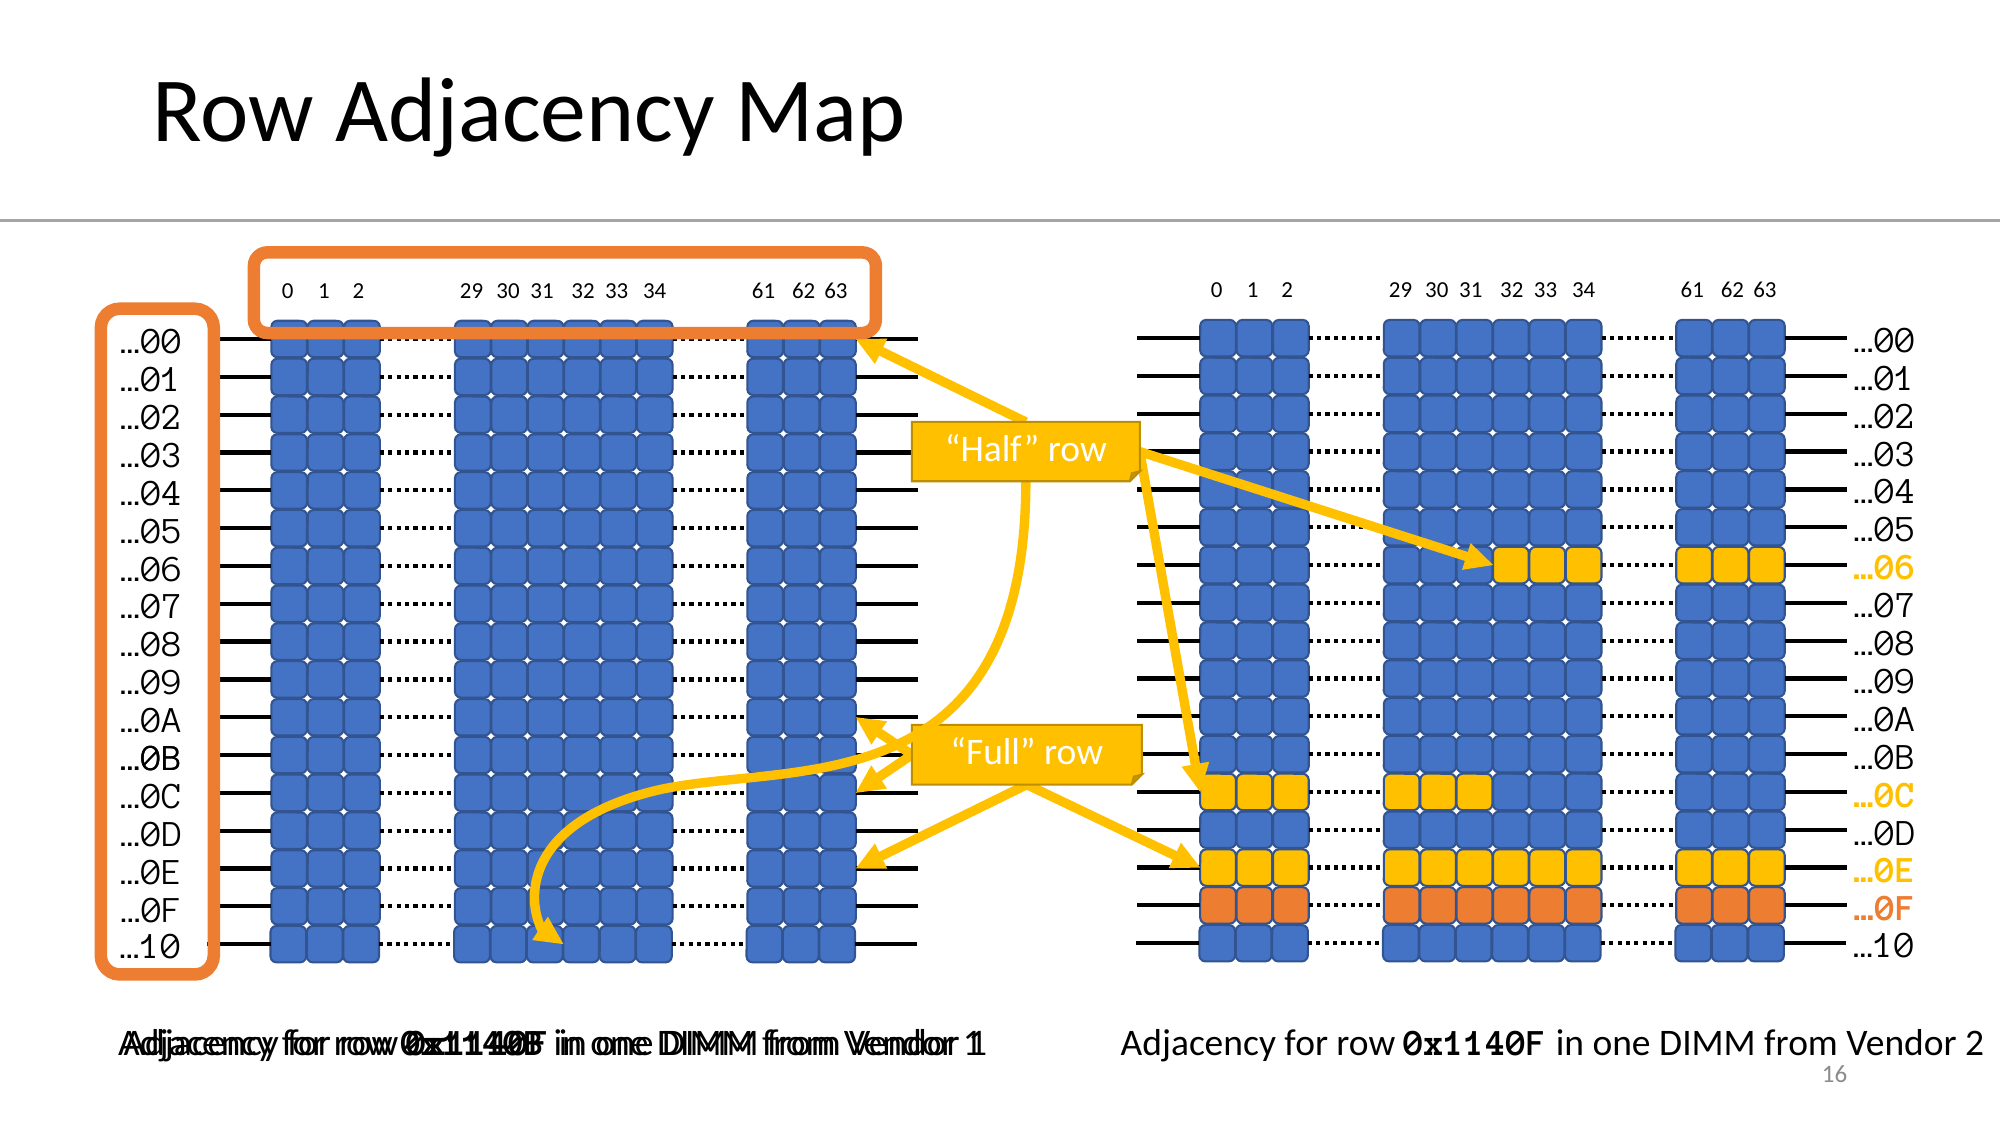

# Row Adjacency Map

0
1
2
29
30
31
32
33
34
61
62
63

0
1
2
29
30
31
32
33
34
61
62
63
0
1
2
29
30
31
32
33
34
61
62
63
0x11400
0
1
0
1
1
0
0
1
0
1
1
0
0x11401
0
1
0
1
1
0
0
1
0
1
1
0
0x11402
0
1
0
1
1
0
0
1
0
1
1
0
0x11403
0
1
0
1
1
0
0
1
1
0
1
0
0x11404
0
1
0
1
1
0
0
1
0
1
1
0
0x11405
0
1
1
1
1
0
0
1
0
1
1
0
0x11406
0
1
0
1
1
0
0
1
0
1
1
0
0x11407
0
1
0
1
1
0
0
1
0
1
1
0
0x11408
0
0
0
1
1
0
0
1
0
0
1
0
0x11409
0
1
0
1
1
0
0
1
0
1
1
0
0x1140A
0
1
0
1
1
0
0
1
0
1
1
0
0x1140B
0
1
0
1
1
0
0
1
0
1
1
0
0x1140C
0
1
0
1
1
0
0
1
0
1
1
0
0x1140D
0
1
0
1
1
0
0
1
0
1
1
0
0x1140E
0
1
0
1
1
0
0
1
0
1
1
0
0x1140F
0
1
0
1
1
0
0
1
0
0
1
0
0x11410
0
1
0
1
1
0
0
1
0
1
1
0
0
1
2
29
30
31
32
33
34
61
62
63
0x11400
0
1
0
1
1
0
0
1
0
1
1
0
0x11401
0
1
0
1
1
0
0
1
0
1
1
0
0x11402
0
1
0
1
1
0
0
1
0
1
1
0
0x11403
0
1
0
1
1
0
0
1
1
0
1
0
0x11404
0
1
0
1
1
0
0
1
0
1
1
0
0x11405
0
1
1
1
1
0
0
1
0
1
1
0
0x11406
0
1
0
1
1
0
0
1
0
1
1
0
0x11407
0
1
0
1
1
0
0
1
0
1
1
0
0x11408
0
0
0
1
1
0
0
1
0
0
1
0
0x11409
0
1
0
1
1
0
0
1
0
1
1
0
0x1140A
0
1
0
1
1
0
0
1
0
1
1
0
0x1140B
0
1
0
1
1
0
0
1
0
1
1
0
0x1140C
0
1
0
1
1
0
0
1
0
1
1
0
0x1140D
0
1
0
1
1
0
0
1
0
1
1
0
0x1140E
0
1
0
1
1
0
0
1
0
1
1
0
0x1140F
0
1
0
1
1
0
0
1
0
0
1
0
0x11410
0
1
0
1
1
0
0
1
0
1
1
0
…00
…01
…02
…03
…04
…05
…06
…07
…08
…09
…0A
…0B
…0C
…0D
…0E
…0F
…10

…00

…01

…02

“Half” row
…03

…04

…05

…06

…07

…08

…09

…0A

“Full” row
…0B
…0B

…0C

…0D

…0E

…0F

…10

Adjacency for row 0x1140F in one DIMM from Vendor 1
Adjacency for row 0x1140B in one DIMM from Vendor 1
Adjacency for row 0x1140F in one DIMM from Vendor 2
16